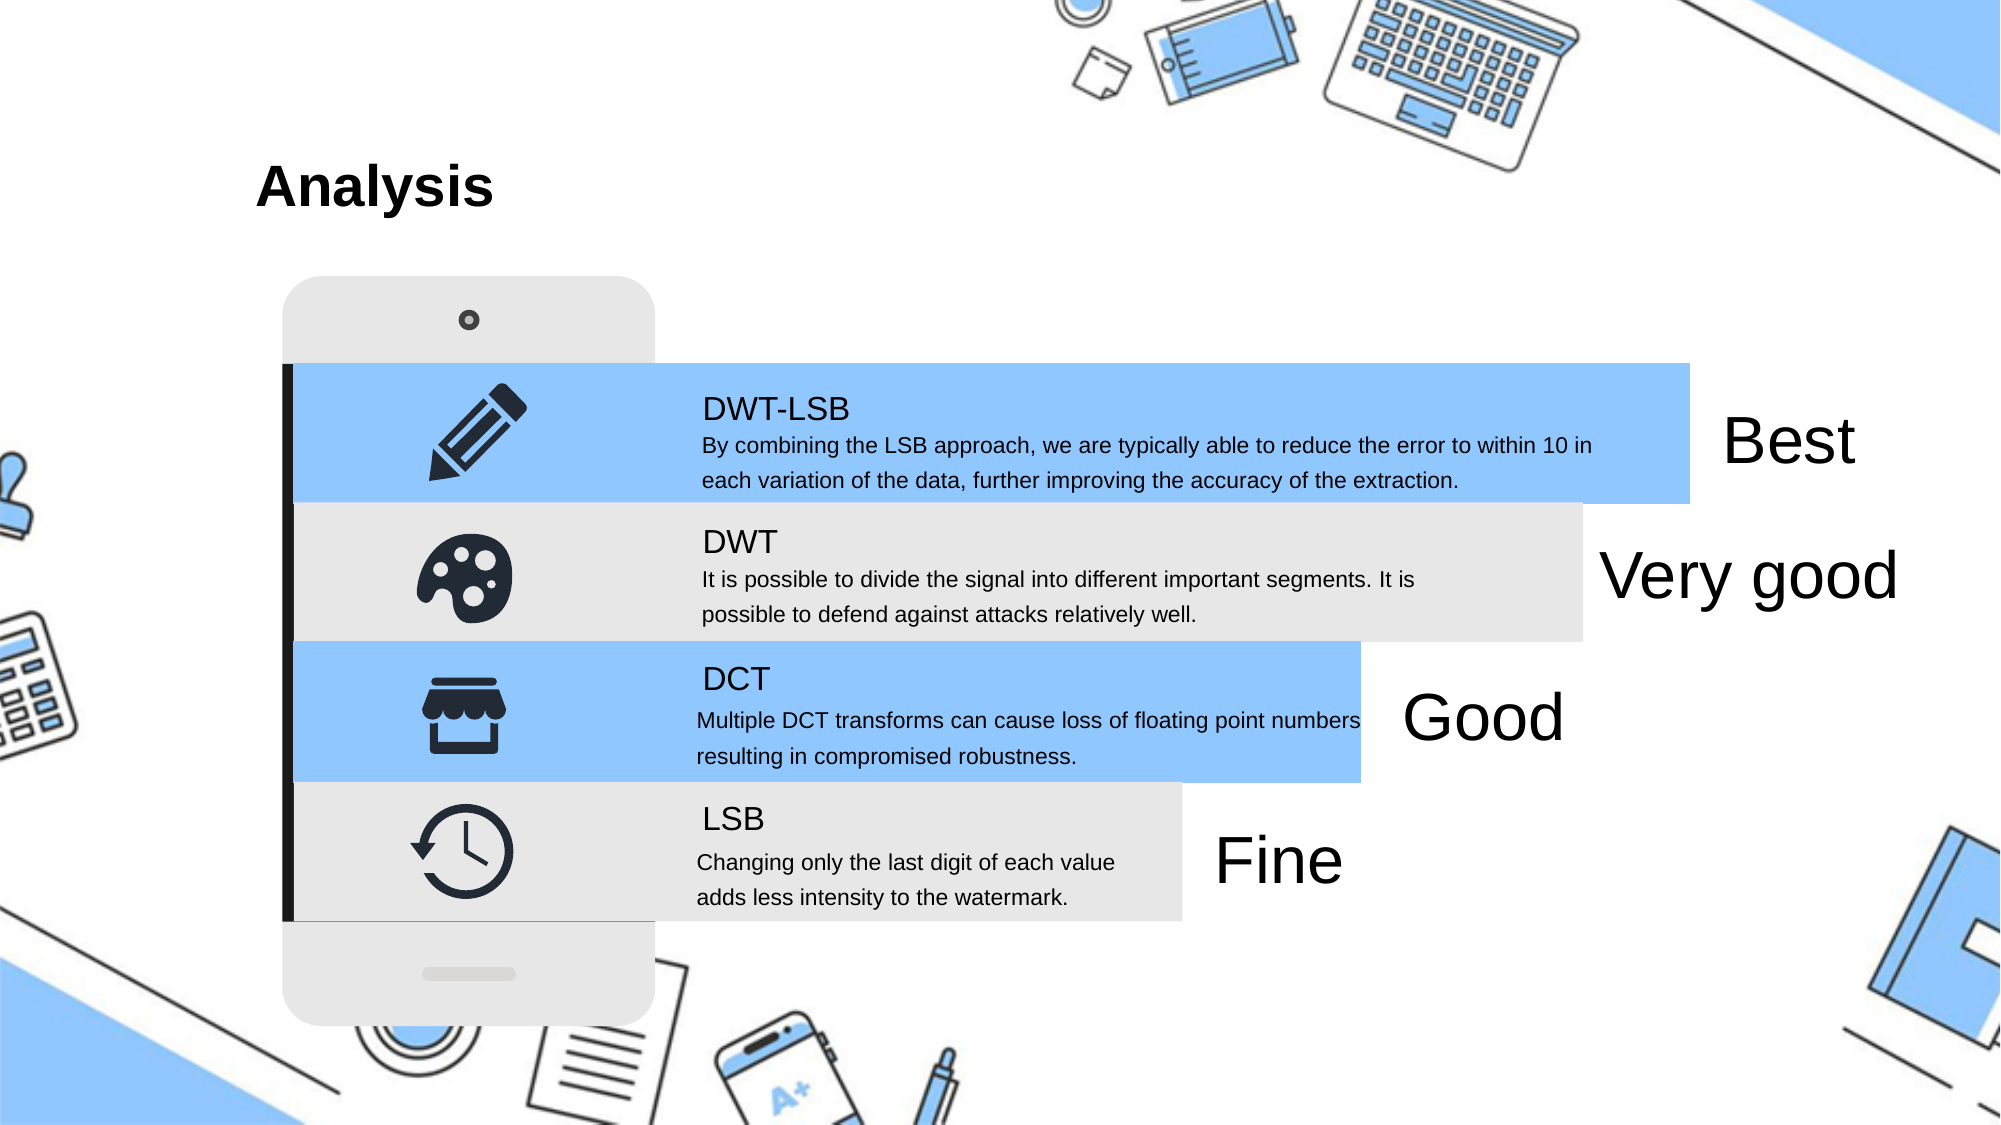

Analysis

DWT-LSB

Best
By combining the LSB approach, we are typically able to reduce the error to within 10 in each variation of the data, further improving the accuracy of the extraction.

DWT
Very good

It is possible to divide the signal into different important segments. It is possible to defend against attacks relatively well.

DCT
Good

Multiple DCT transforms can cause loss of floating point numbers resulting in compromised robustness.

LSB

Fine
Changing only the last digit of each value adds less intensity to the watermark.